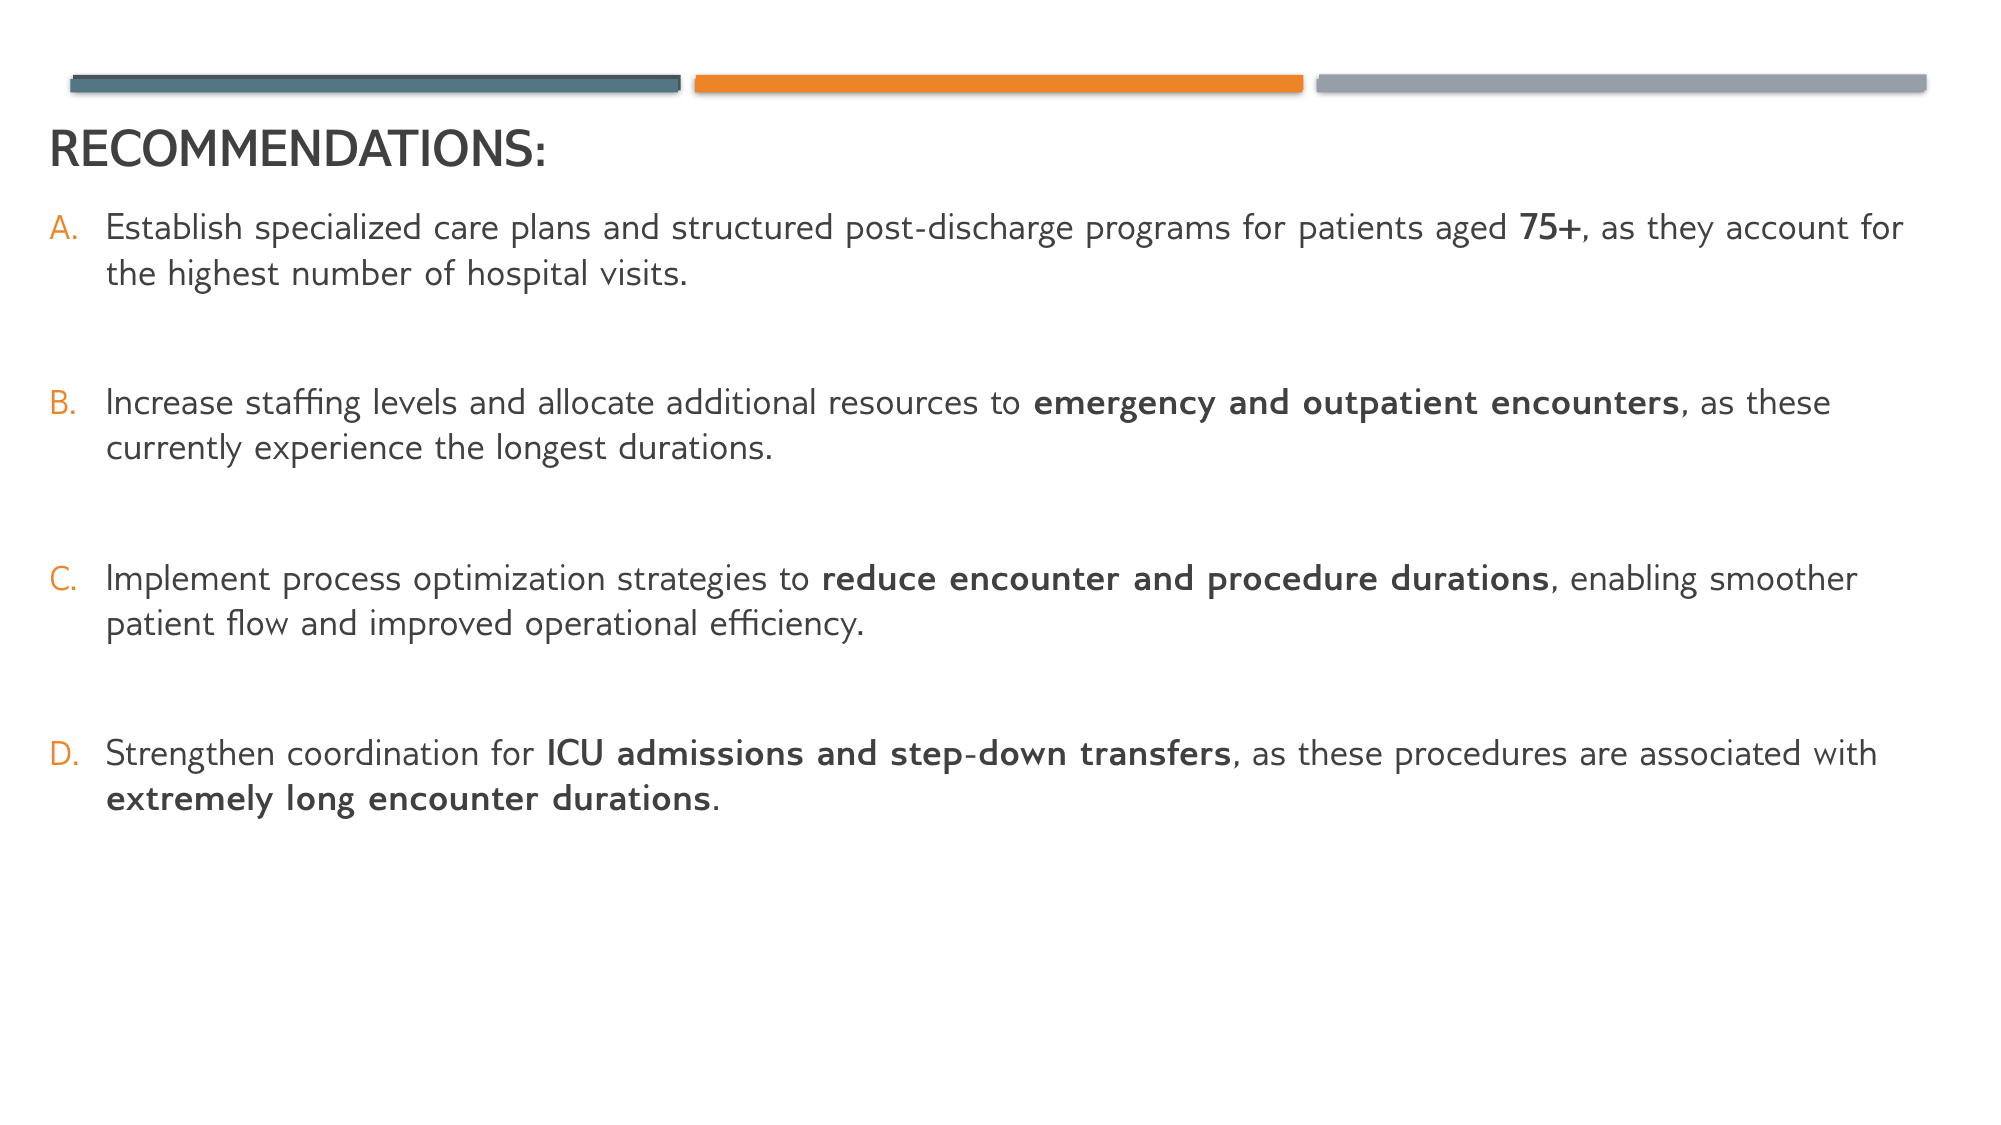

# Recommendations:
Establish specialized care plans and structured post-discharge programs for patients aged 75+, as they account for the highest number of hospital visits.

Increase staffing levels and allocate additional resources to emergency and outpatient encounters, as these currently experience the longest durations.

Implement process optimization strategies to reduce encounter and procedure durations, enabling smoother patient flow and improved operational efficiency.

Strengthen coordination for ICU admissions and step-down transfers, as these procedures are associated with extremely long encounter durations.